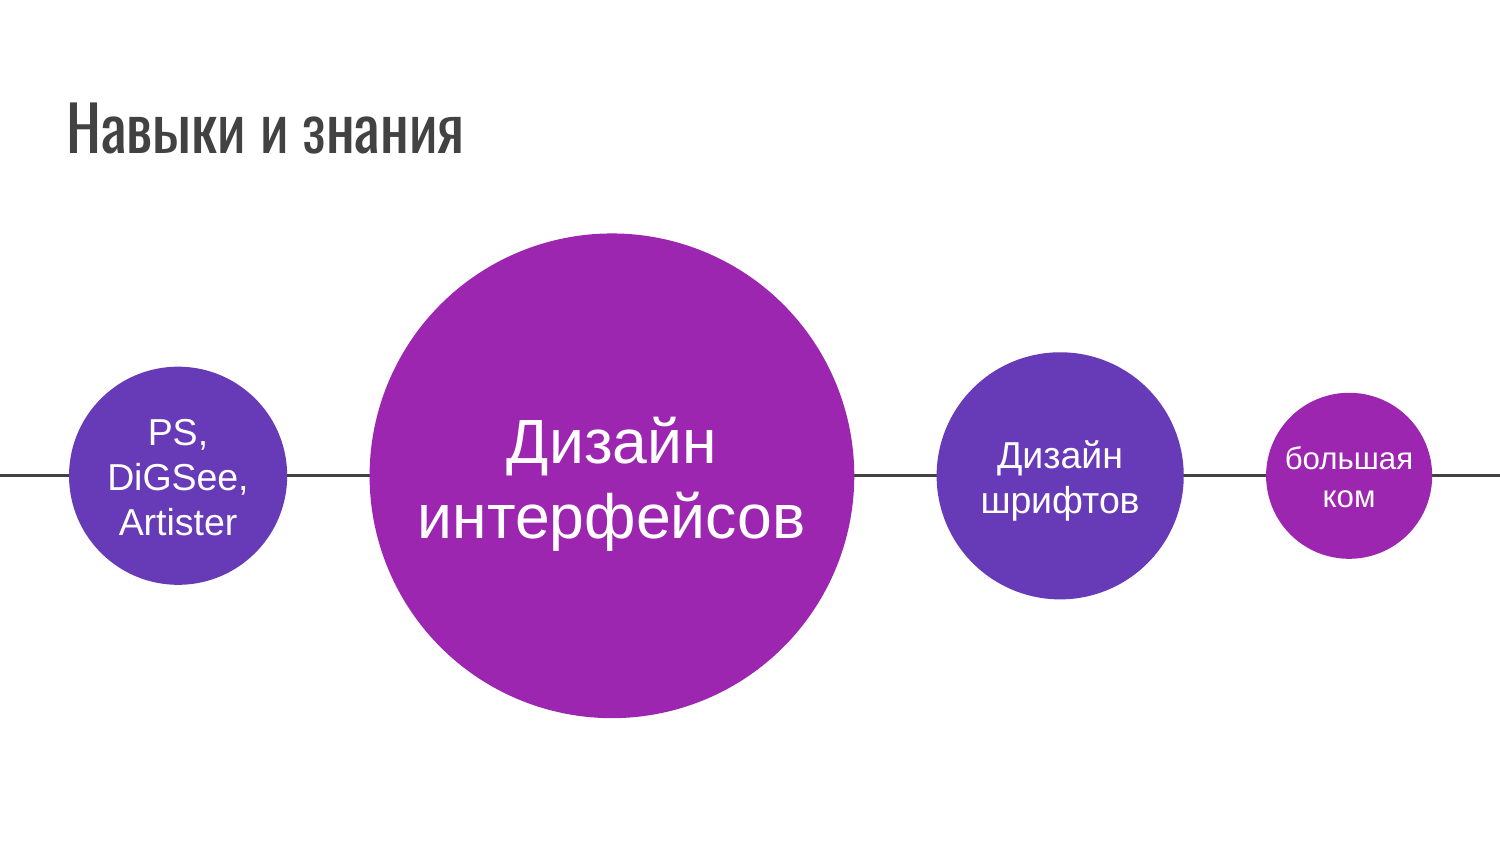

# Навыки и знания

PS, DiGSee,
Artister
Дизайн интерфейсов
Дизайн шрифтов
большаяком